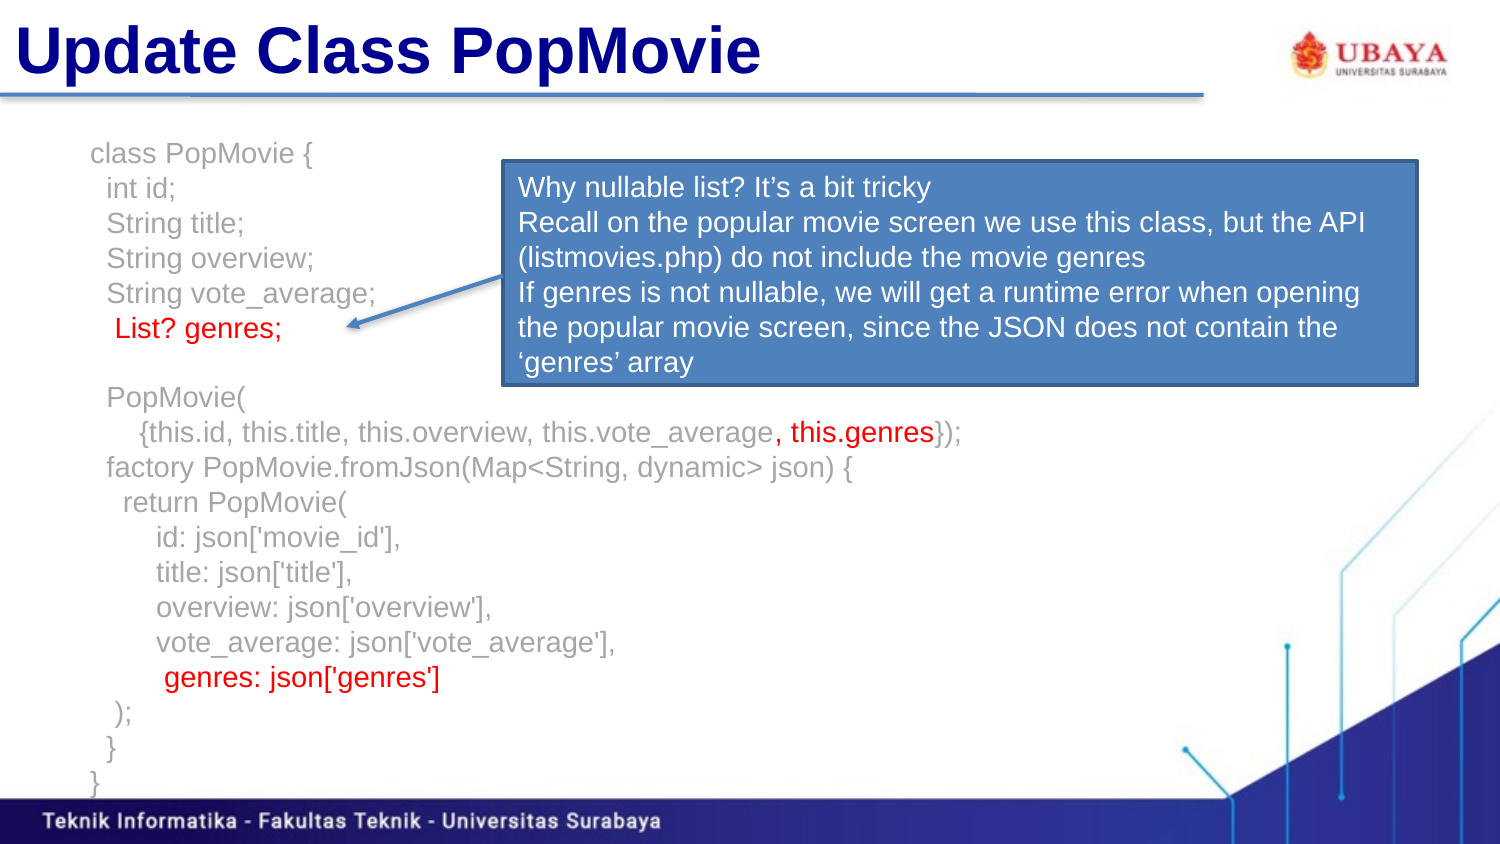

# Update Class PopMovie

class PopMovie {
  int id;
  String title;
  String overview;
  String vote_average;
   List? genres;

  PopMovie(
      {this.id, this.title, this.overview, this.vote_average, this.genres});
  factory PopMovie.fromJson(Map<String, dynamic> json) {
    return PopMovie(
        id: json['movie_id'],
        title: json['title'],
        overview: json['overview'],
        vote_average: json['vote_average'],
         genres: json['genres']
   );
  }
}

Why nullable list? It’s a bit tricky
Recall on the popular movie screen we use this class, but the API (listmovies.php) do not include the movie genres
If genres is not nullable, we will get a runtime error when opening the popular movie screen, since the JSON does not contain the ‘genres’ array